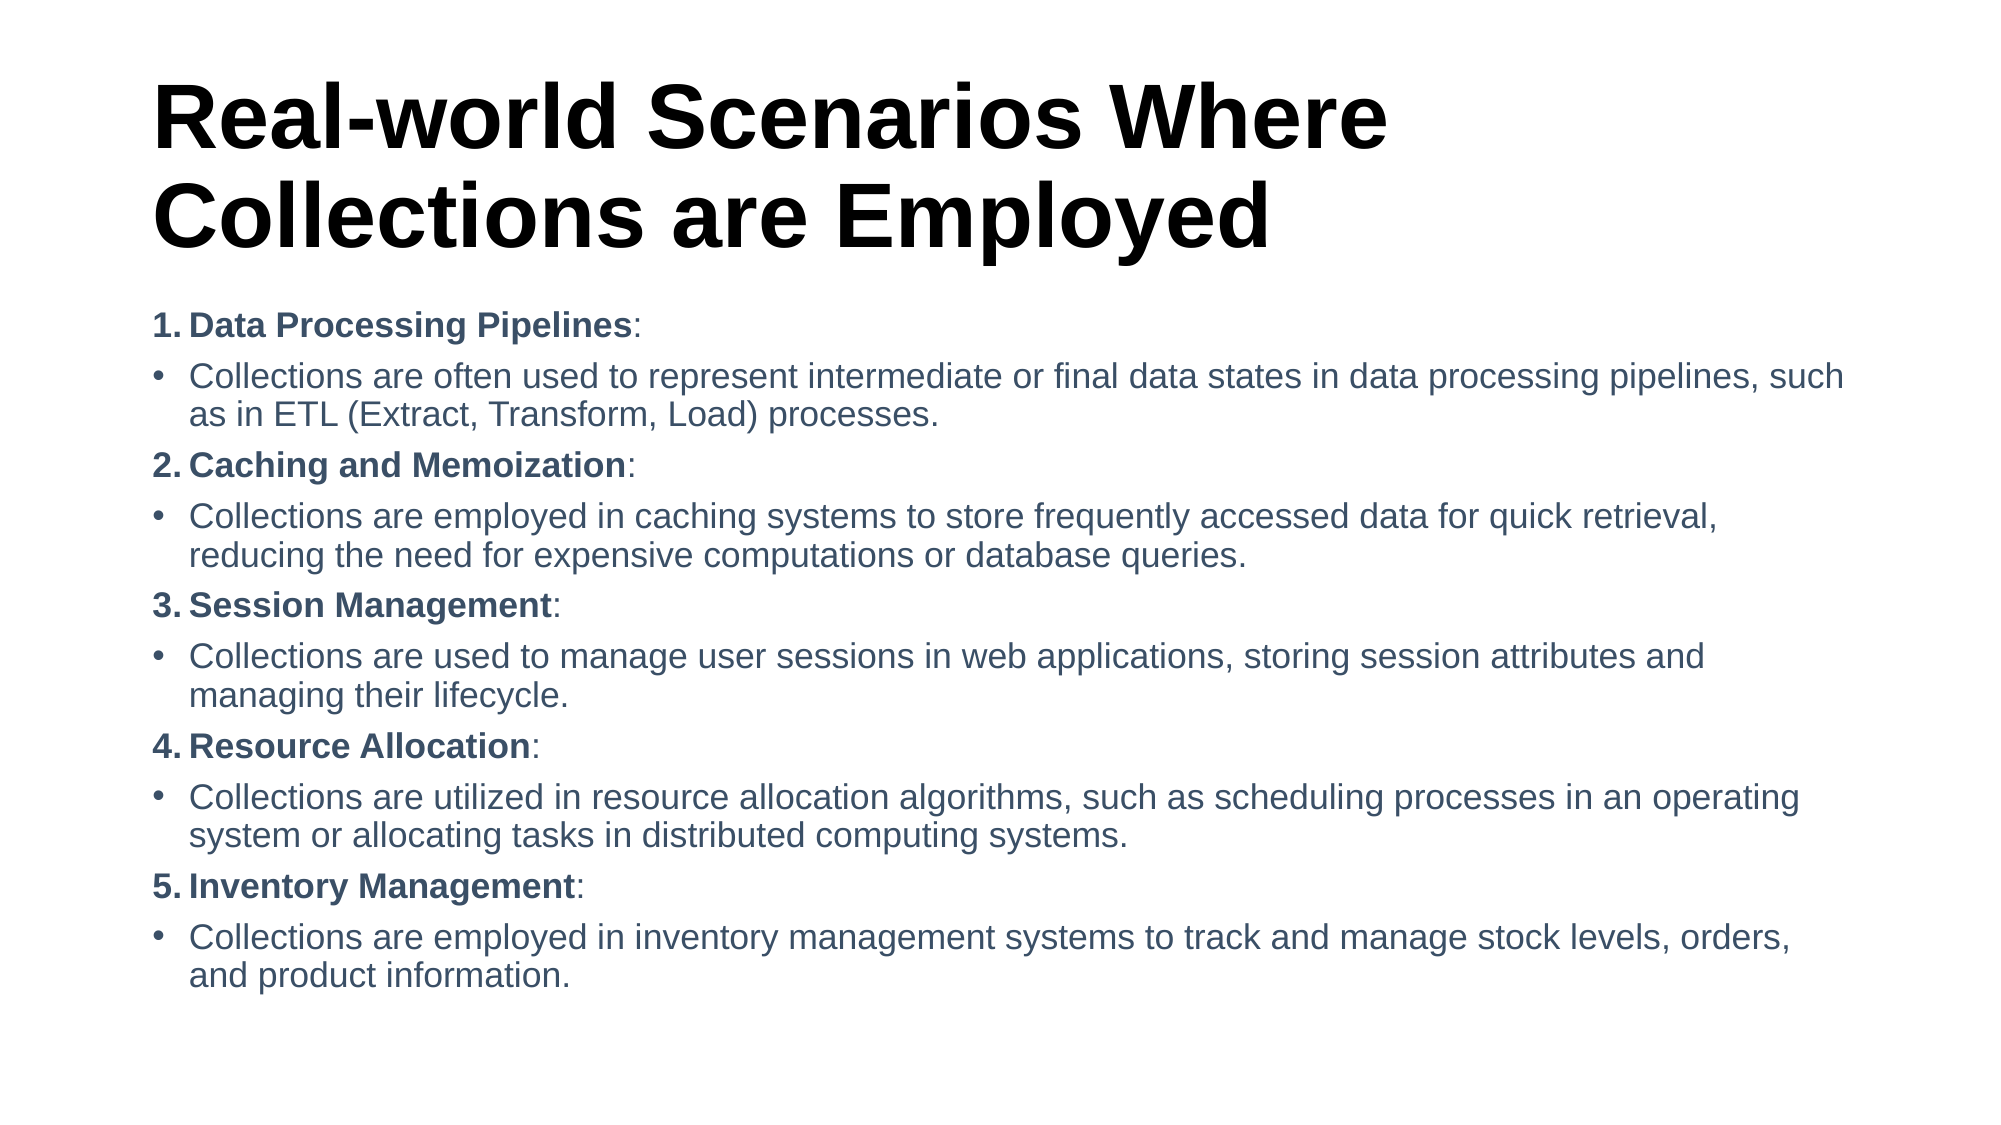

# Real-world Scenarios Where Collections are Employed
Data Processing Pipelines:
Collections are often used to represent intermediate or final data states in data processing pipelines, such as in ETL (Extract, Transform, Load) processes.
Caching and Memoization:
Collections are employed in caching systems to store frequently accessed data for quick retrieval, reducing the need for expensive computations or database queries.
Session Management:
Collections are used to manage user sessions in web applications, storing session attributes and managing their lifecycle.
Resource Allocation:
Collections are utilized in resource allocation algorithms, such as scheduling processes in an operating system or allocating tasks in distributed computing systems.
Inventory Management:
Collections are employed in inventory management systems to track and manage stock levels, orders, and product information.